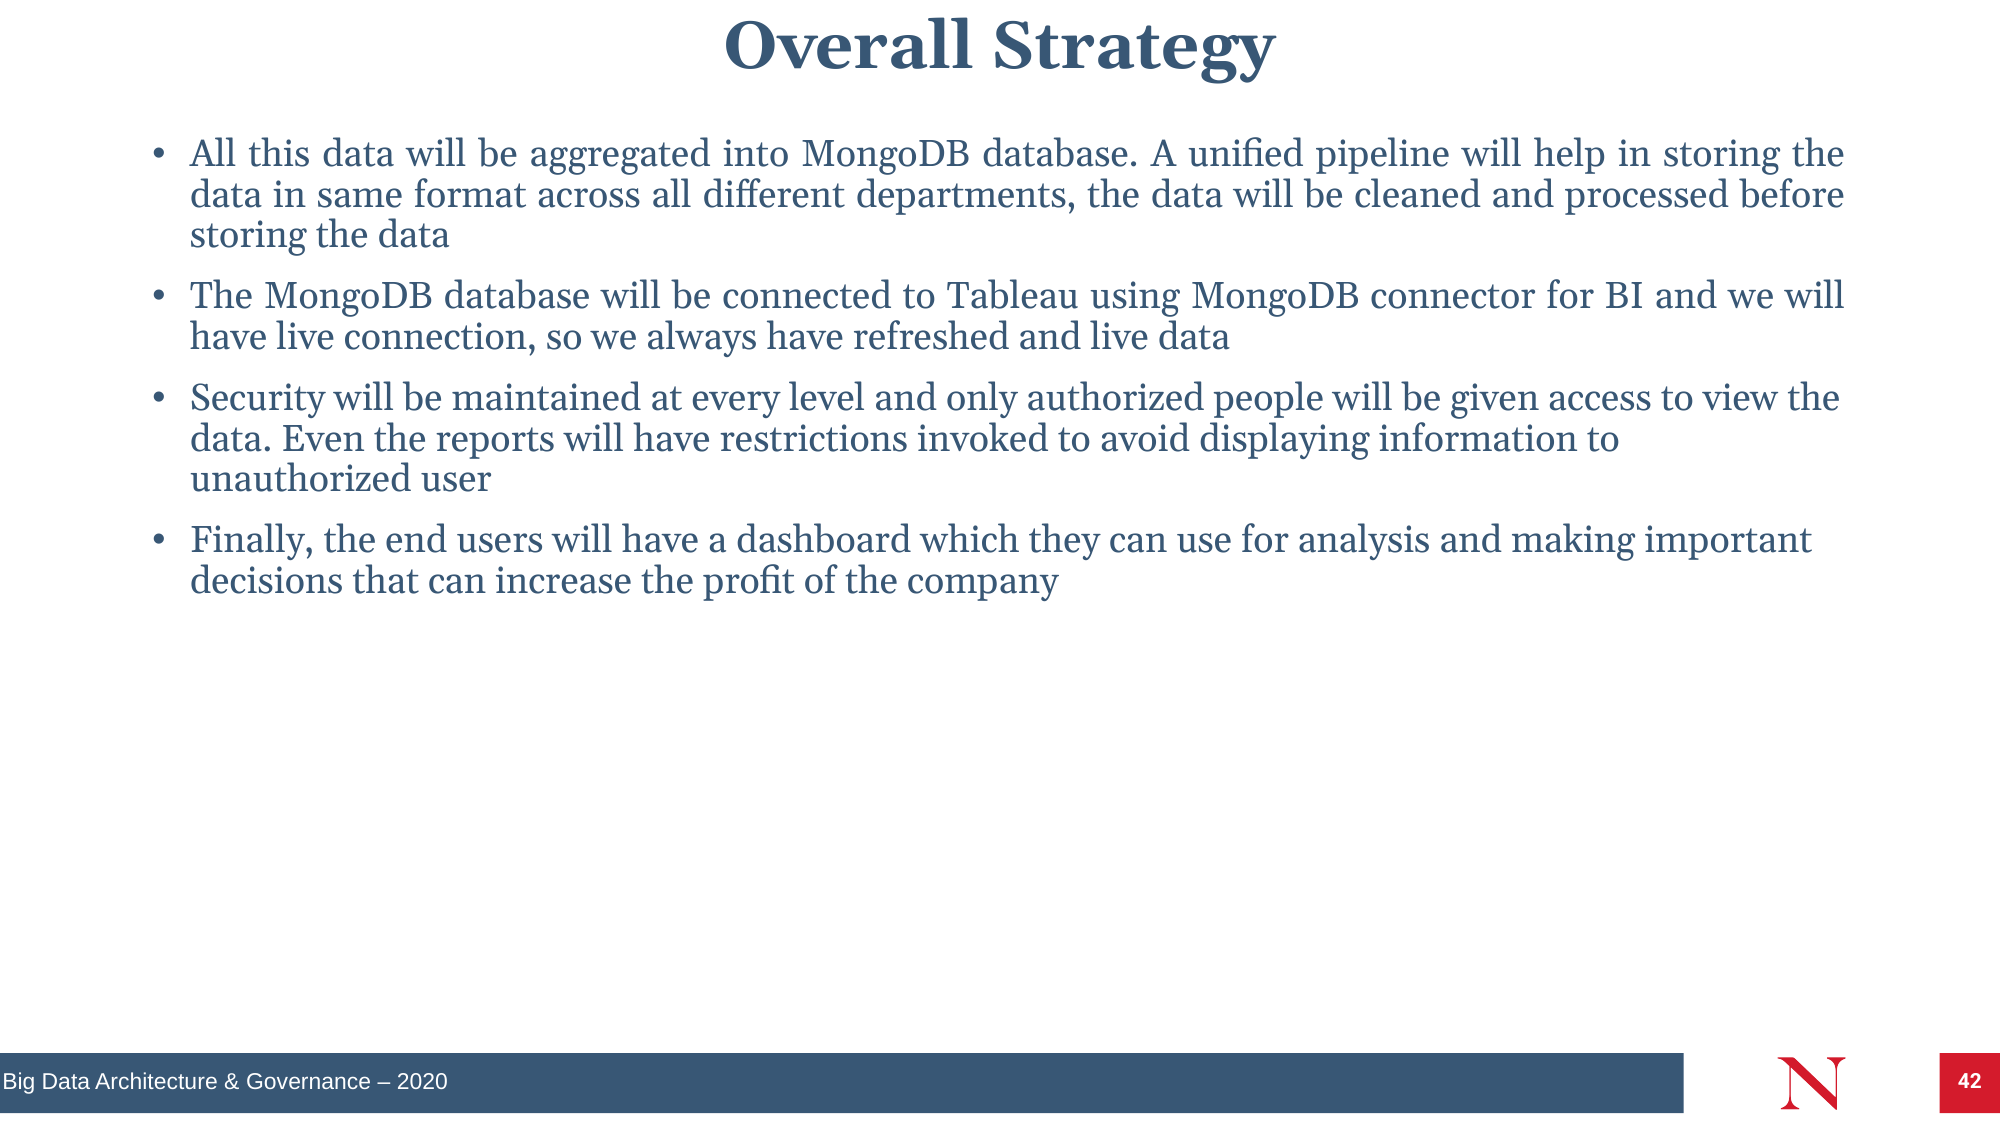

# Overall Strategy
All this data will be aggregated into MongoDB database. A unified pipeline will help in storing the data in same format across all different departments, the data will be cleaned and processed before storing the data
The MongoDB database will be connected to Tableau using MongoDB connector for BI and we will have live connection, so we always have refreshed and live data
Security will be maintained at every level and only authorized people will be given access to view the data. Even the reports will have restrictions invoked to avoid displaying information to unauthorized user
Finally, the end users will have a dashboard which they can use for analysis and making important decisions that can increase the profit of the company